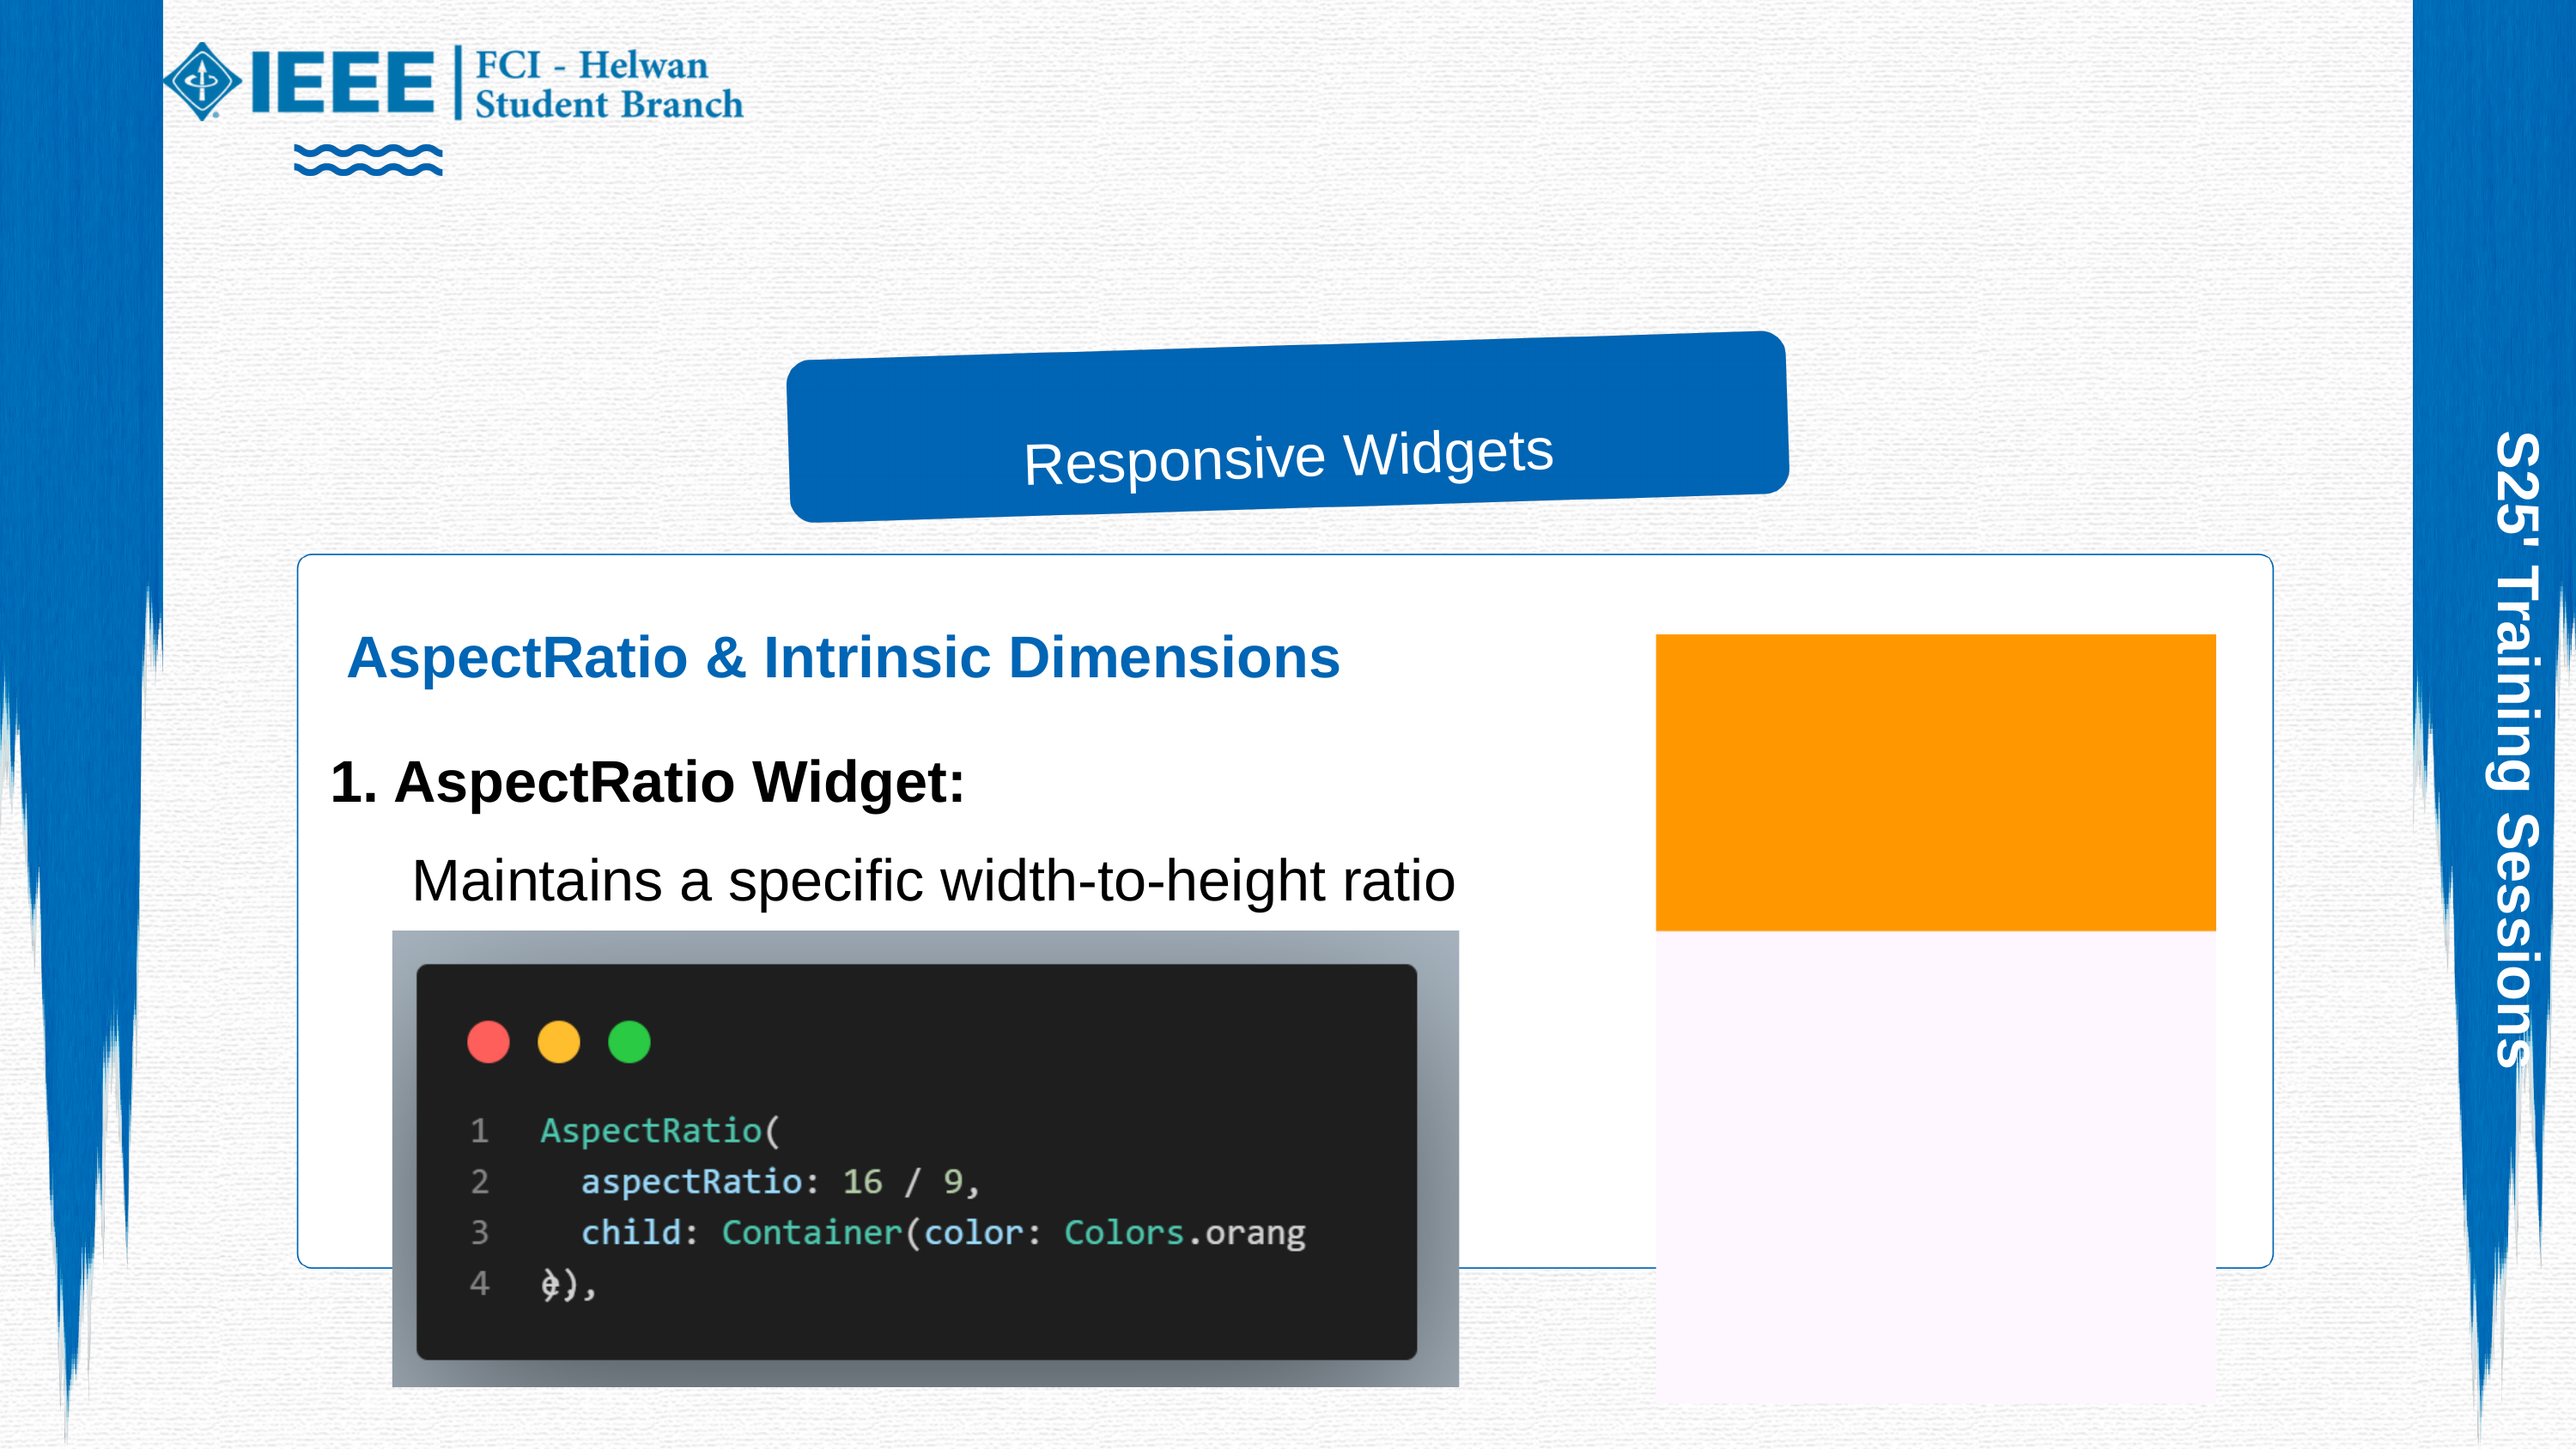

Responsive Widgets

AspectRatio & Intrinsic Dimensions

S25' Training Sessions
1. AspectRatio Widget:
     Maintains a specific width-to-height ratio